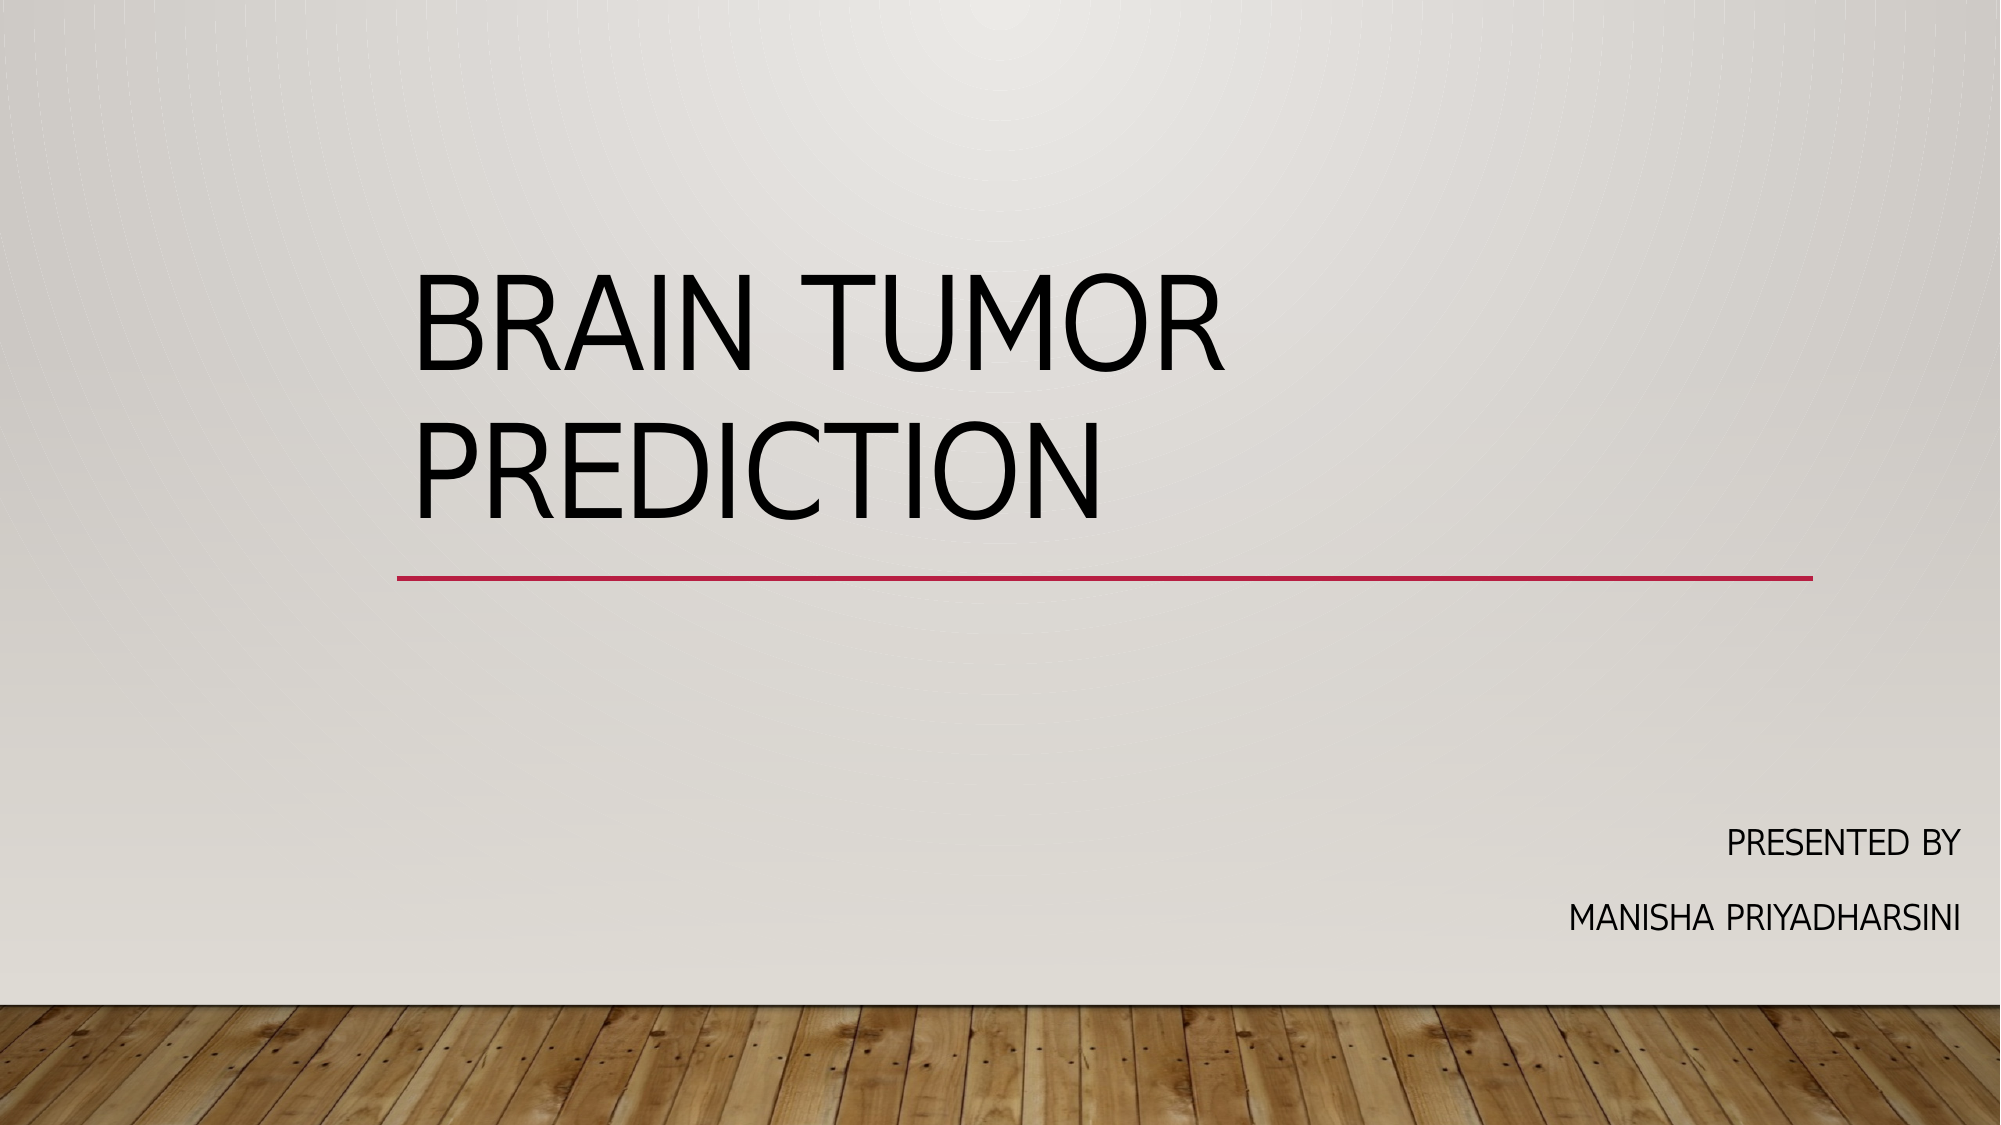

# BRAIN TUMOR PREDICTION
	PRESENTED BY
MANISHA PRIYADHARSINI